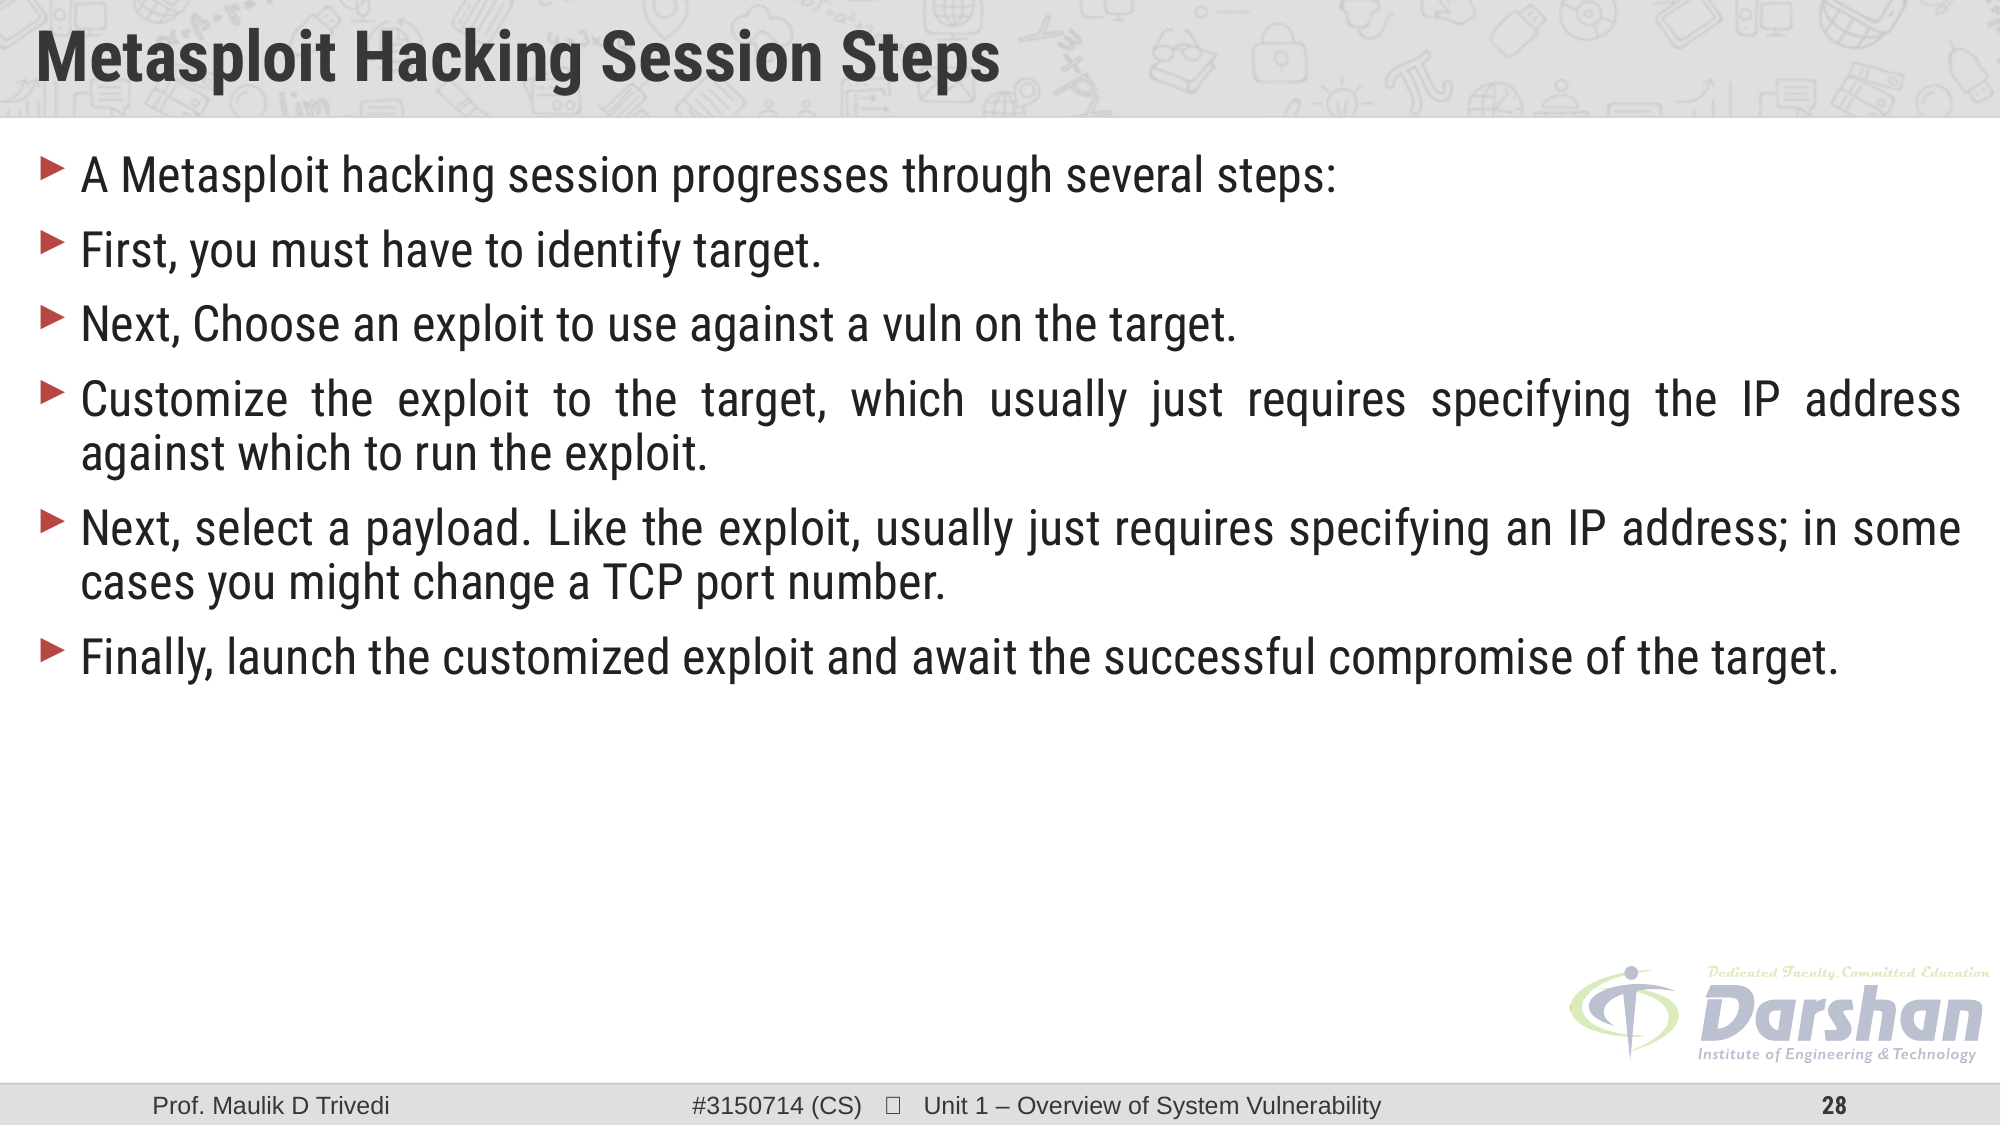

# Metasploit Hacking Session Steps
A Metasploit hacking session progresses through several steps:
First, you must have to identify target.
Next, Choose an exploit to use against a vuln on the target.
Customize the exploit to the target, which usually just requires specifying the IP address against which to run the exploit.
Next, select a payload. Like the exploit, usually just requires specifying an IP address; in some cases you might change a TCP port number.
Finally, launch the customized exploit and await the successful compromise of the target.